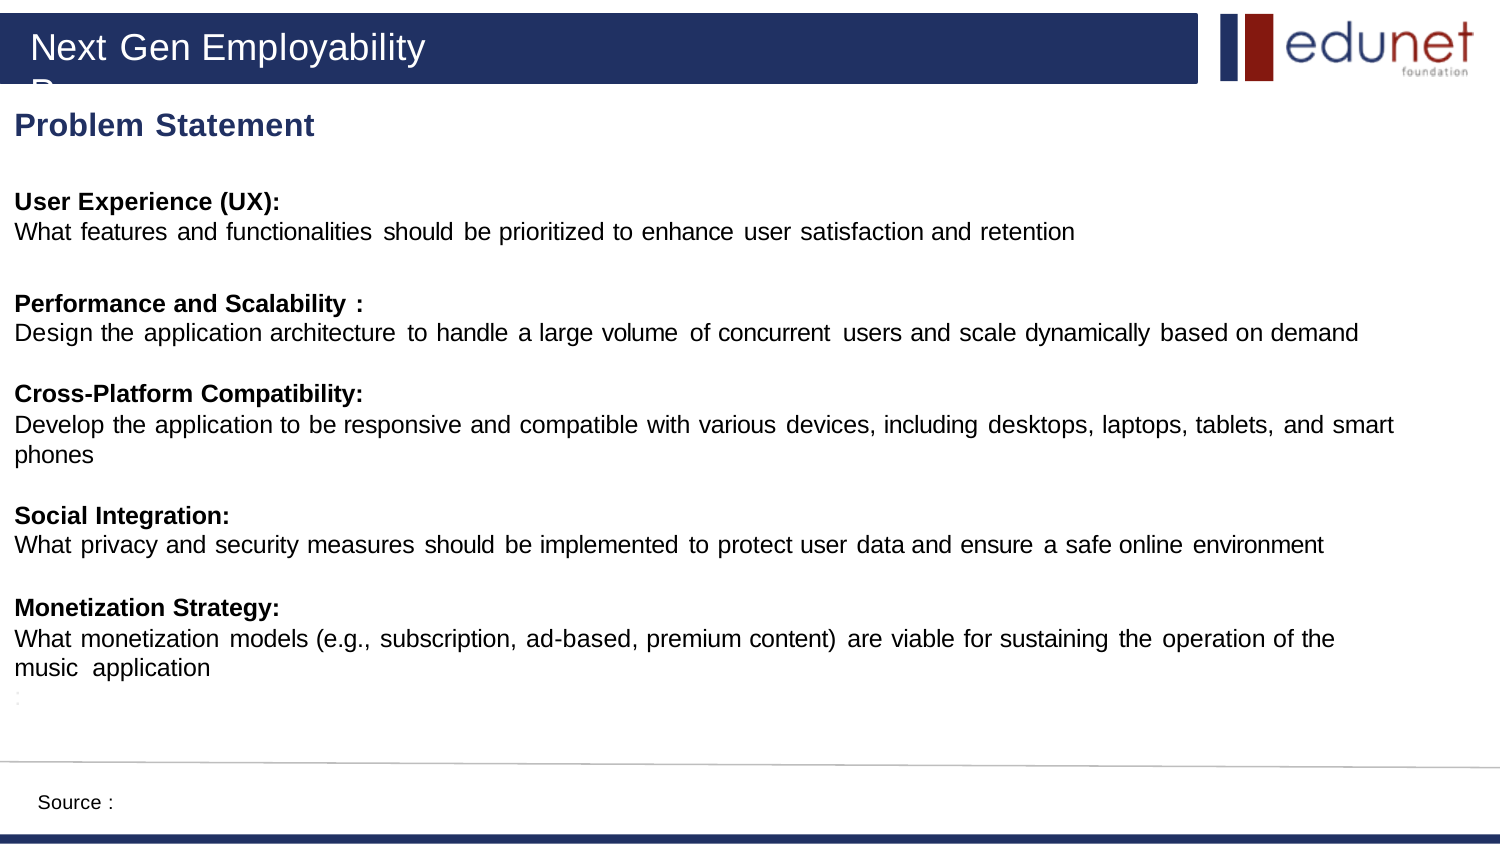

# Next Gen Employability Program
Problem Statement

User Experience (UX):
What features and functionalities should be prioritized to enhance user satisfaction and retention

Performance and Scalability :
Design the application architecture to handle a large volume of concurrent users and scale dynamically based on demand

Cross-Platform Compatibility:
Develop the application to be responsive and compatible with various devices, including desktops, laptops, tablets, and smart phones

Social Integration:
What privacy and security measures should be implemented to protect user data and ensure a safe online environment

Monetization Strategy:
What monetization models (e.g., subscription, ad-based, premium content) are viable for sustaining the operation of the music  application
:

Source :